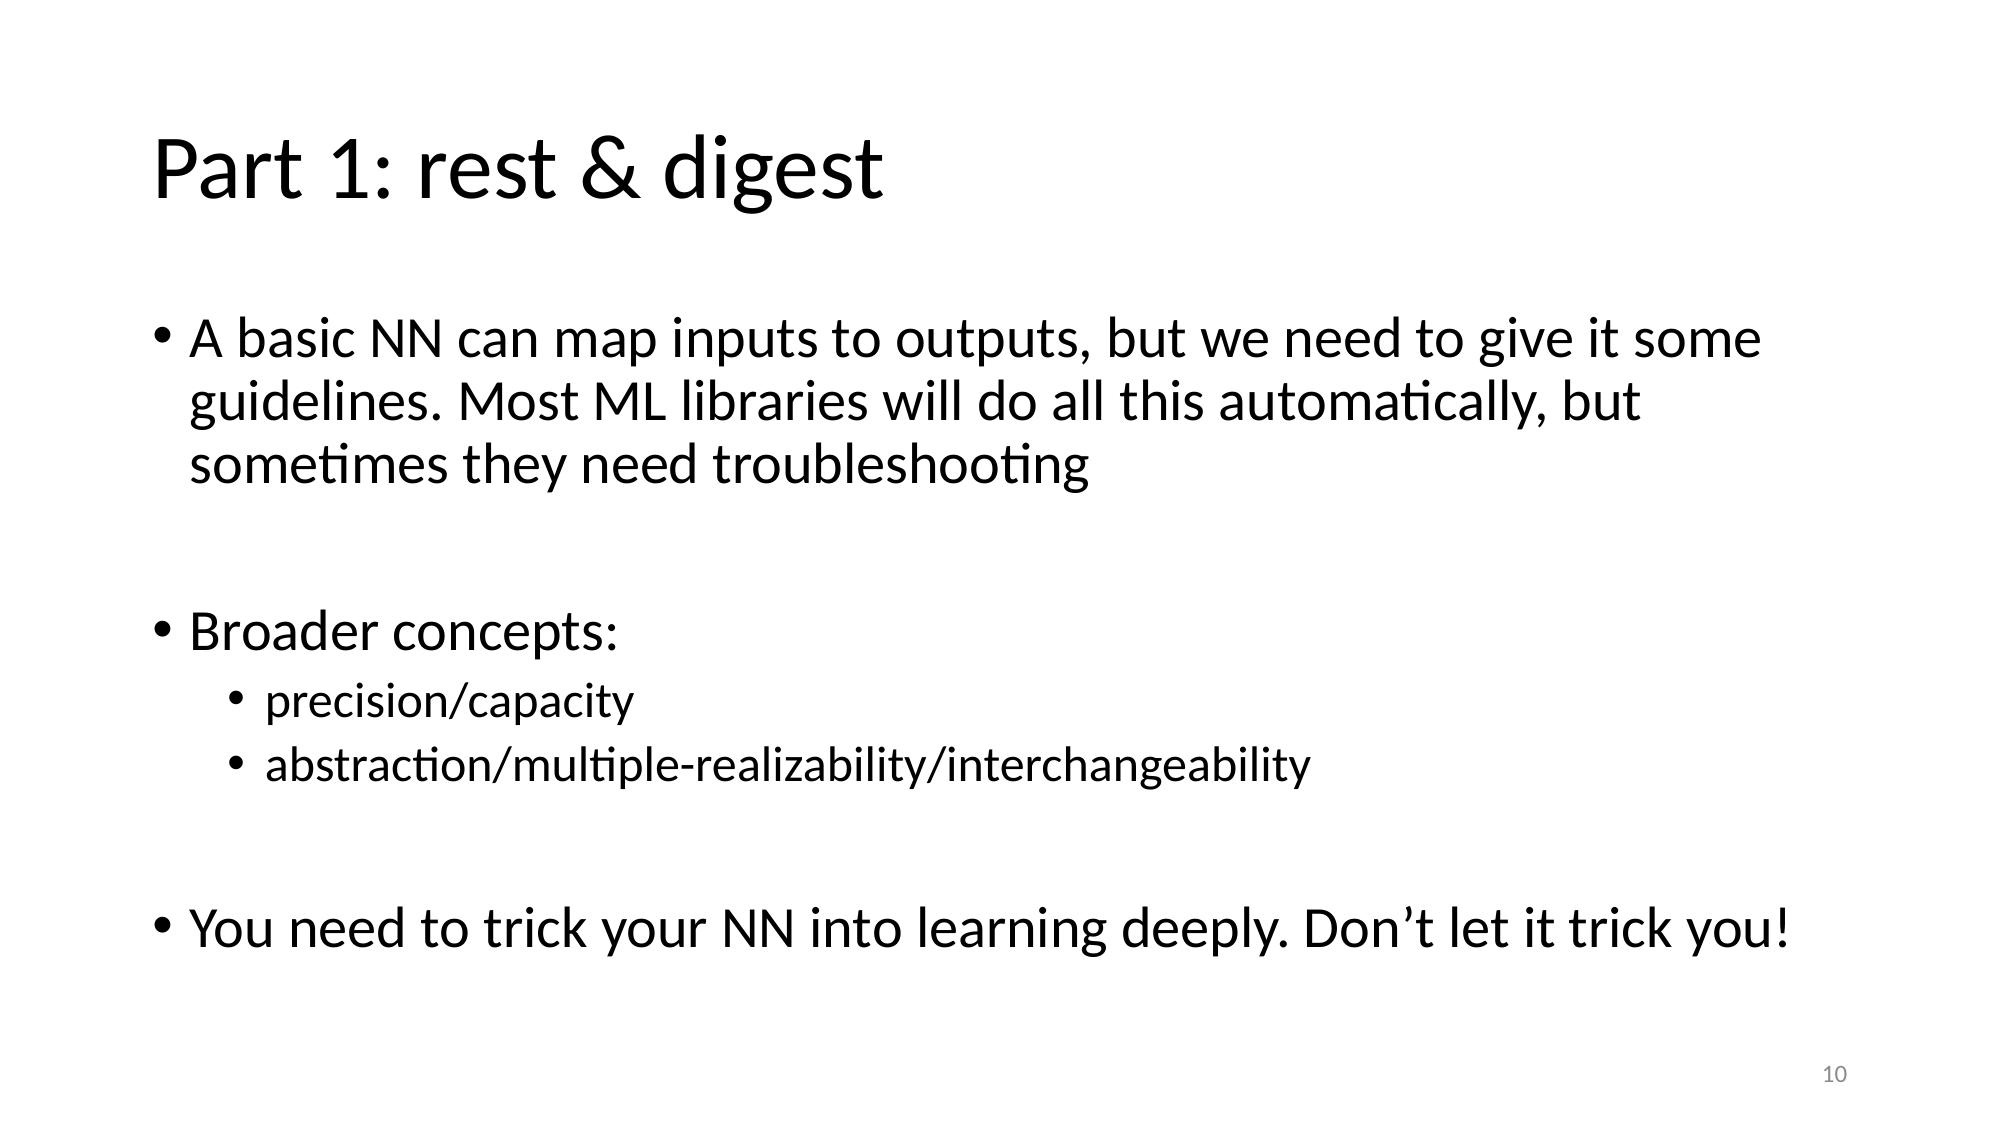

# Part 1: rest & digest
A basic NN can map inputs to outputs, but we need to give it some guidelines. Most ML libraries will do all this automatically, but sometimes they need troubleshooting

Broader concepts:
precision/capacity
abstraction/multiple-realizability/interchangeability

You need to trick your NN into learning deeply. Don’t let it trick you!
10